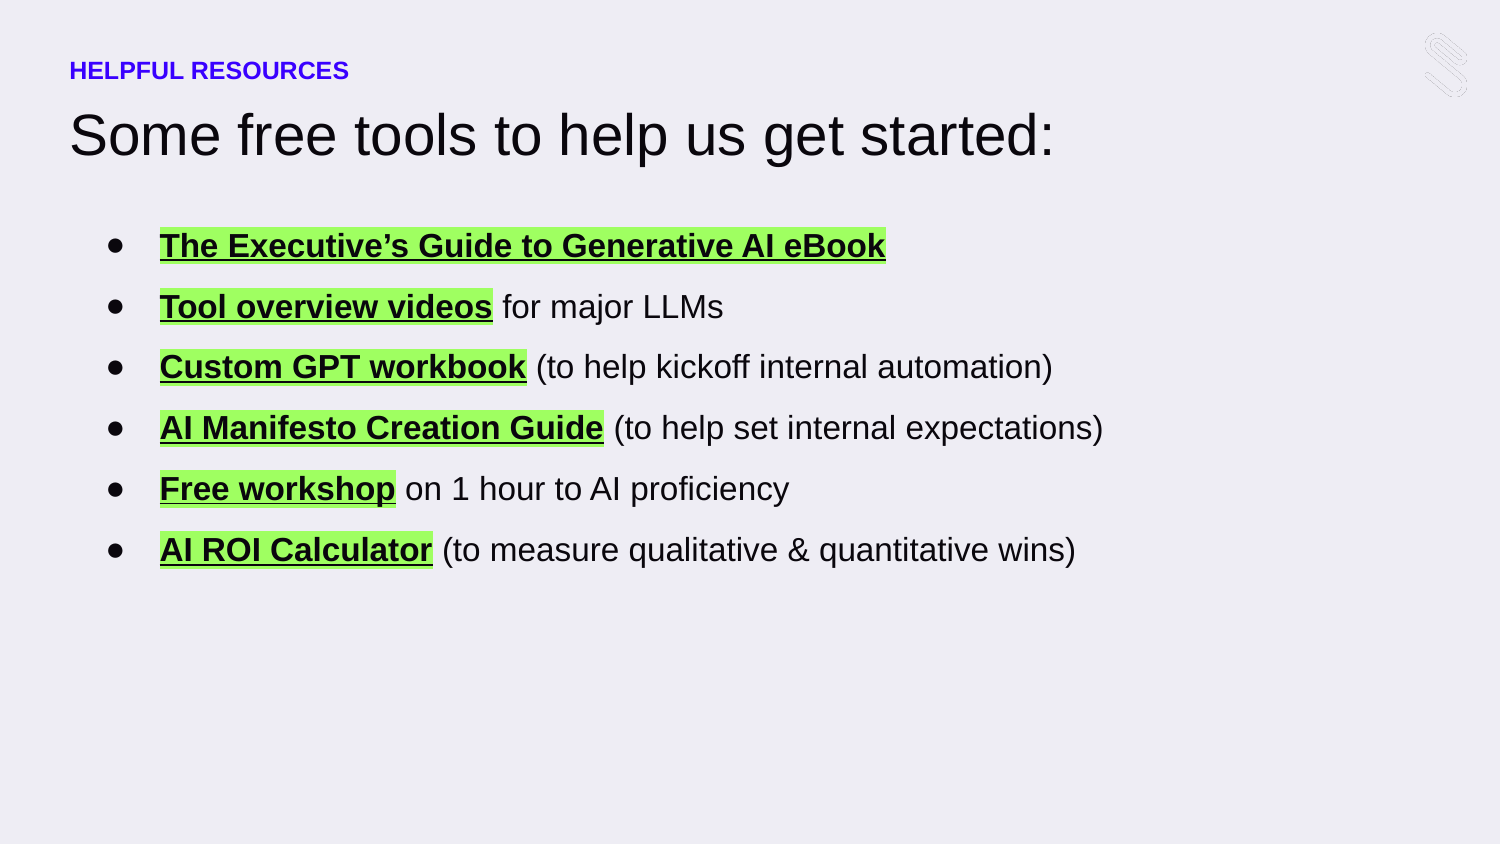

HELPFUL RESOURCES
# Some free tools to help us get started:
The Executive’s Guide to Generative AI eBook
Tool overview videos for major LLMs
Custom GPT workbook (to help kickoff internal automation)
AI Manifesto Creation Guide (to help set internal expectations)
Free workshop on 1 hour to AI proficiency
AI ROI Calculator (to measure qualitative & quantitative wins)